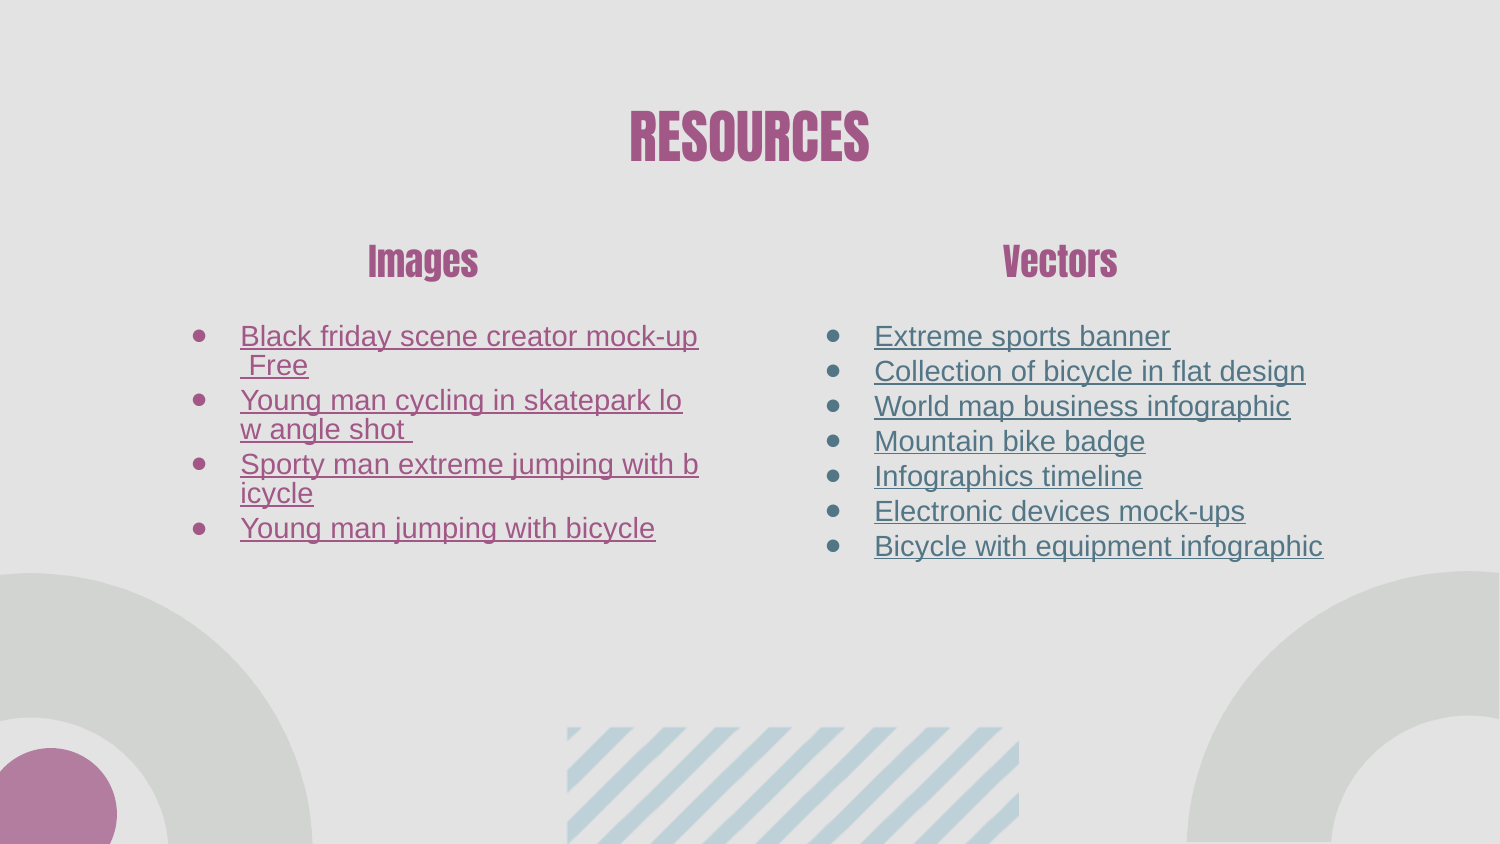

# RESOURCES
Images
Vectors
Black friday scene creator mock-up Free
Young man cycling in skatepark low angle shot
Sporty man extreme jumping with bicycle
Young man jumping with bicycle
Extreme sports banner
Collection of bicycle in flat design
World map business infographic
Mountain bike badge
Infographics timeline
Electronic devices mock-ups
Bicycle with equipment infographic